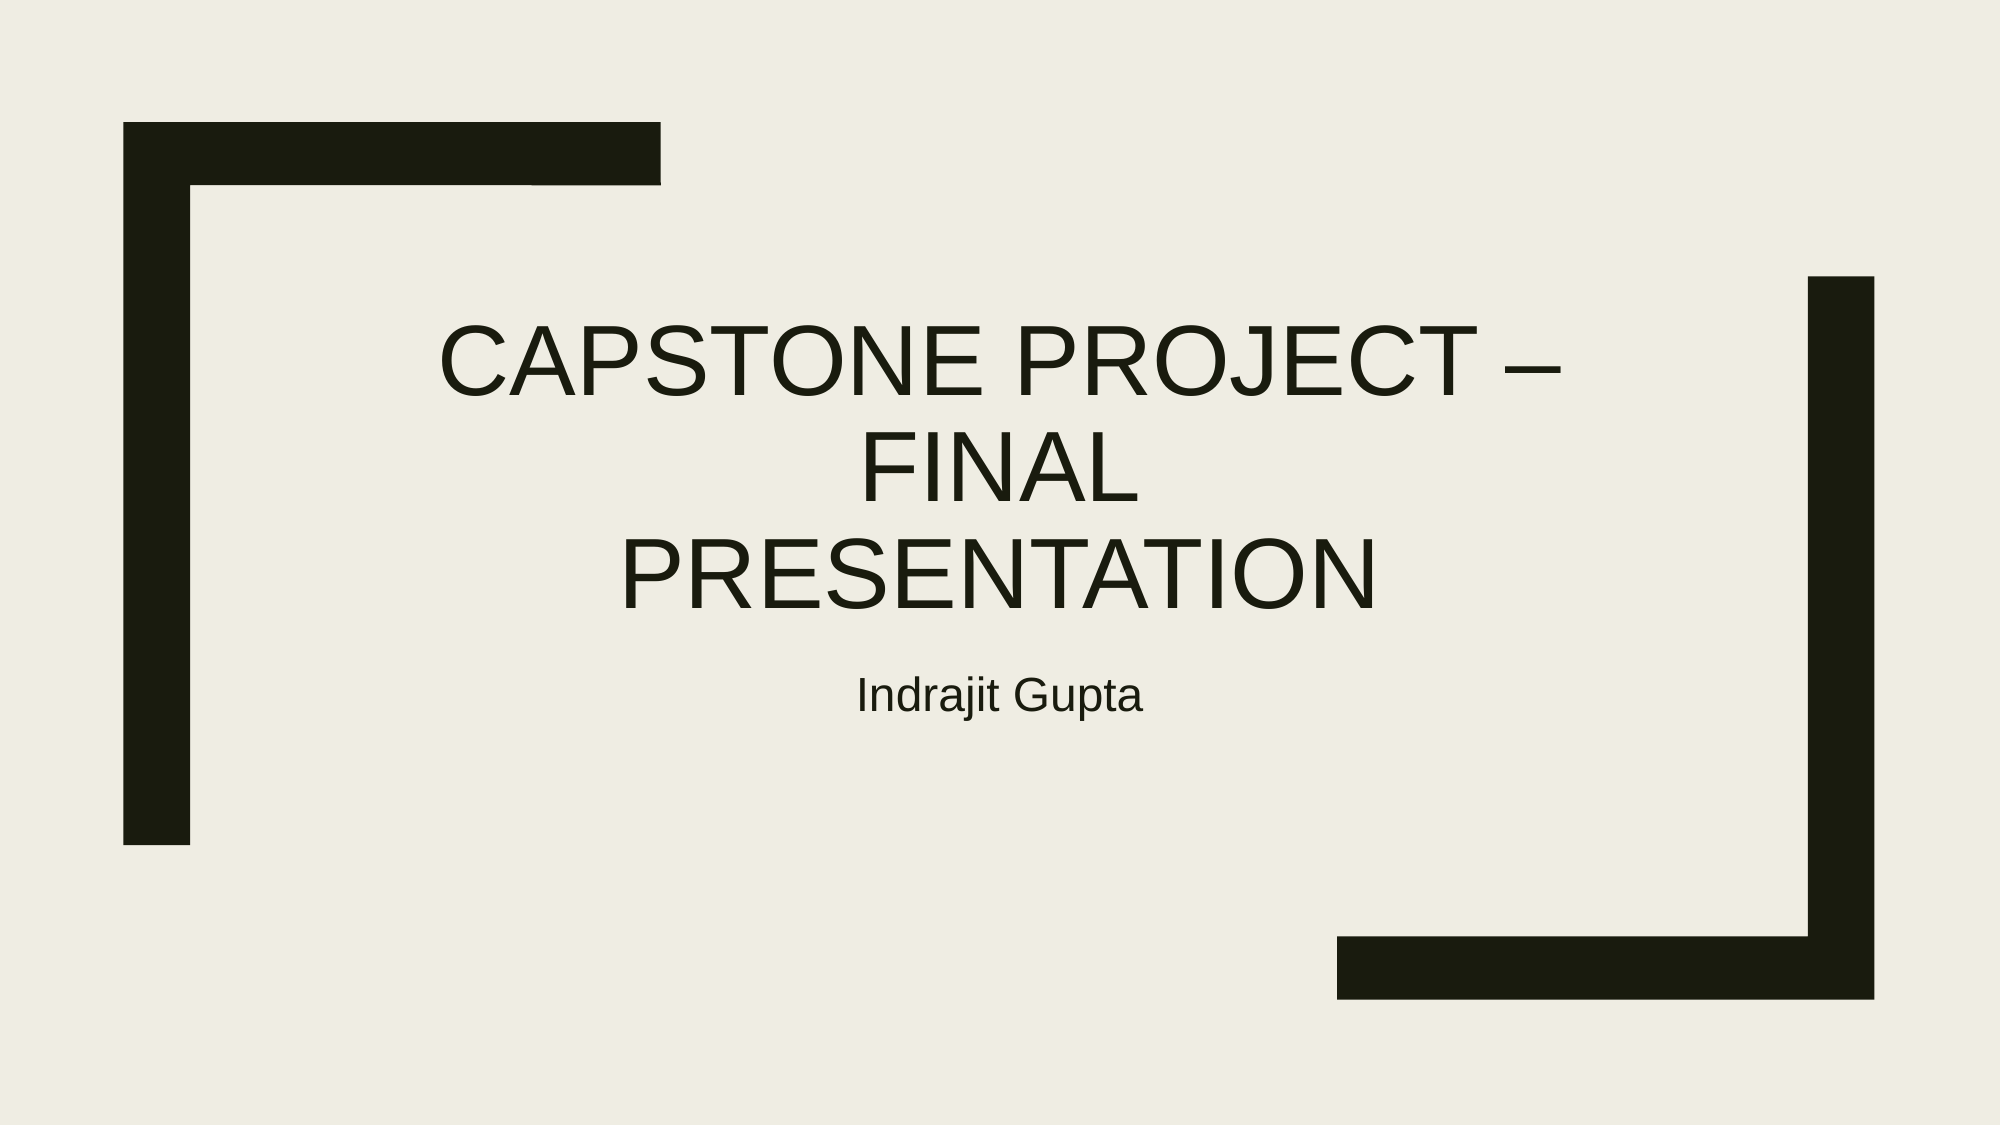

# ﻿Capstone project – final presentation
Indrajit Gupta